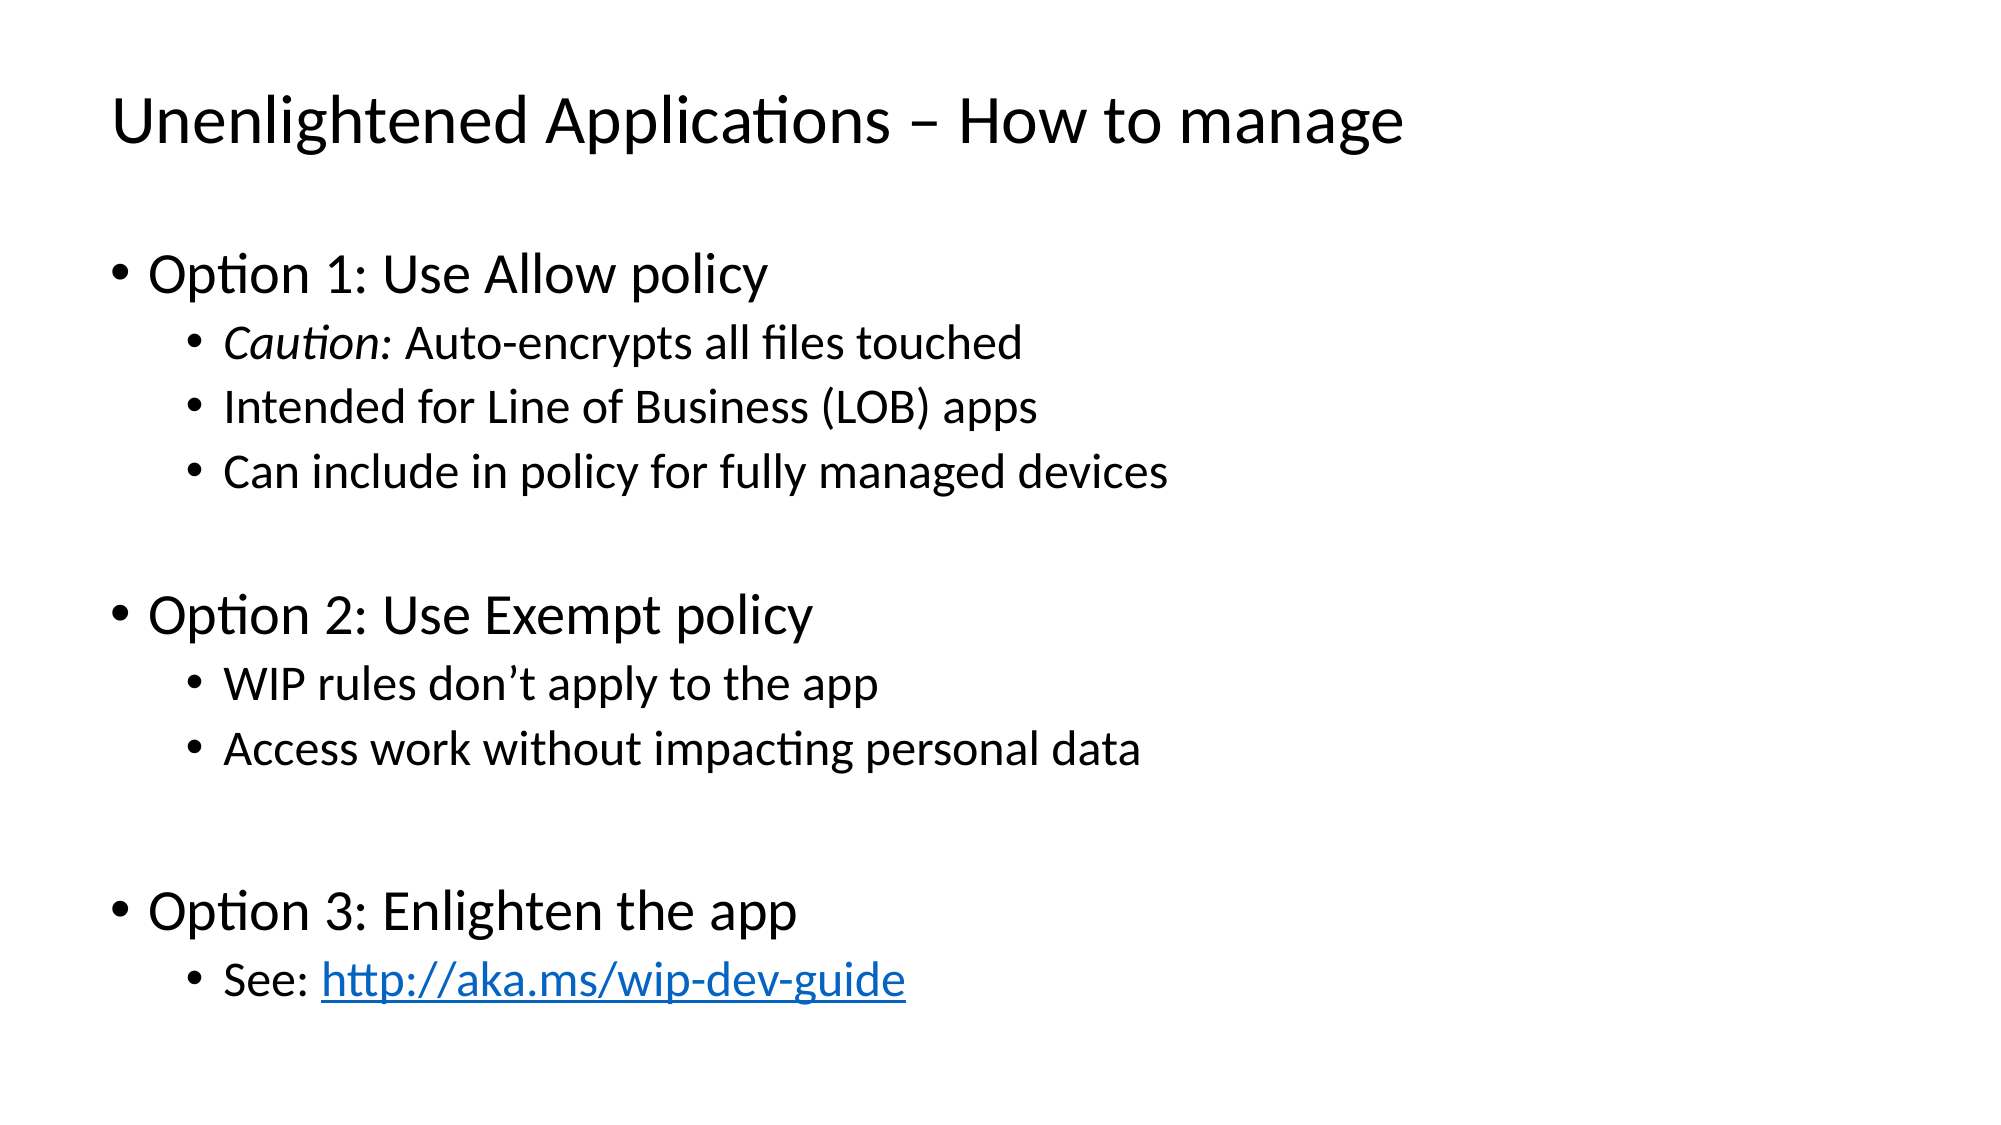

# Unenlightened Applications – How to manage
Option 1: Use Allow policy
Caution: Auto-encrypts all files touched
Intended for Line of Business (LOB) apps
Can include in policy for fully managed devices

Option 2: Use Exempt policy
WIP rules don’t apply to the app
Access work without impacting personal data

Option 3: Enlighten the app
See: http://aka.ms/wip-dev-guide